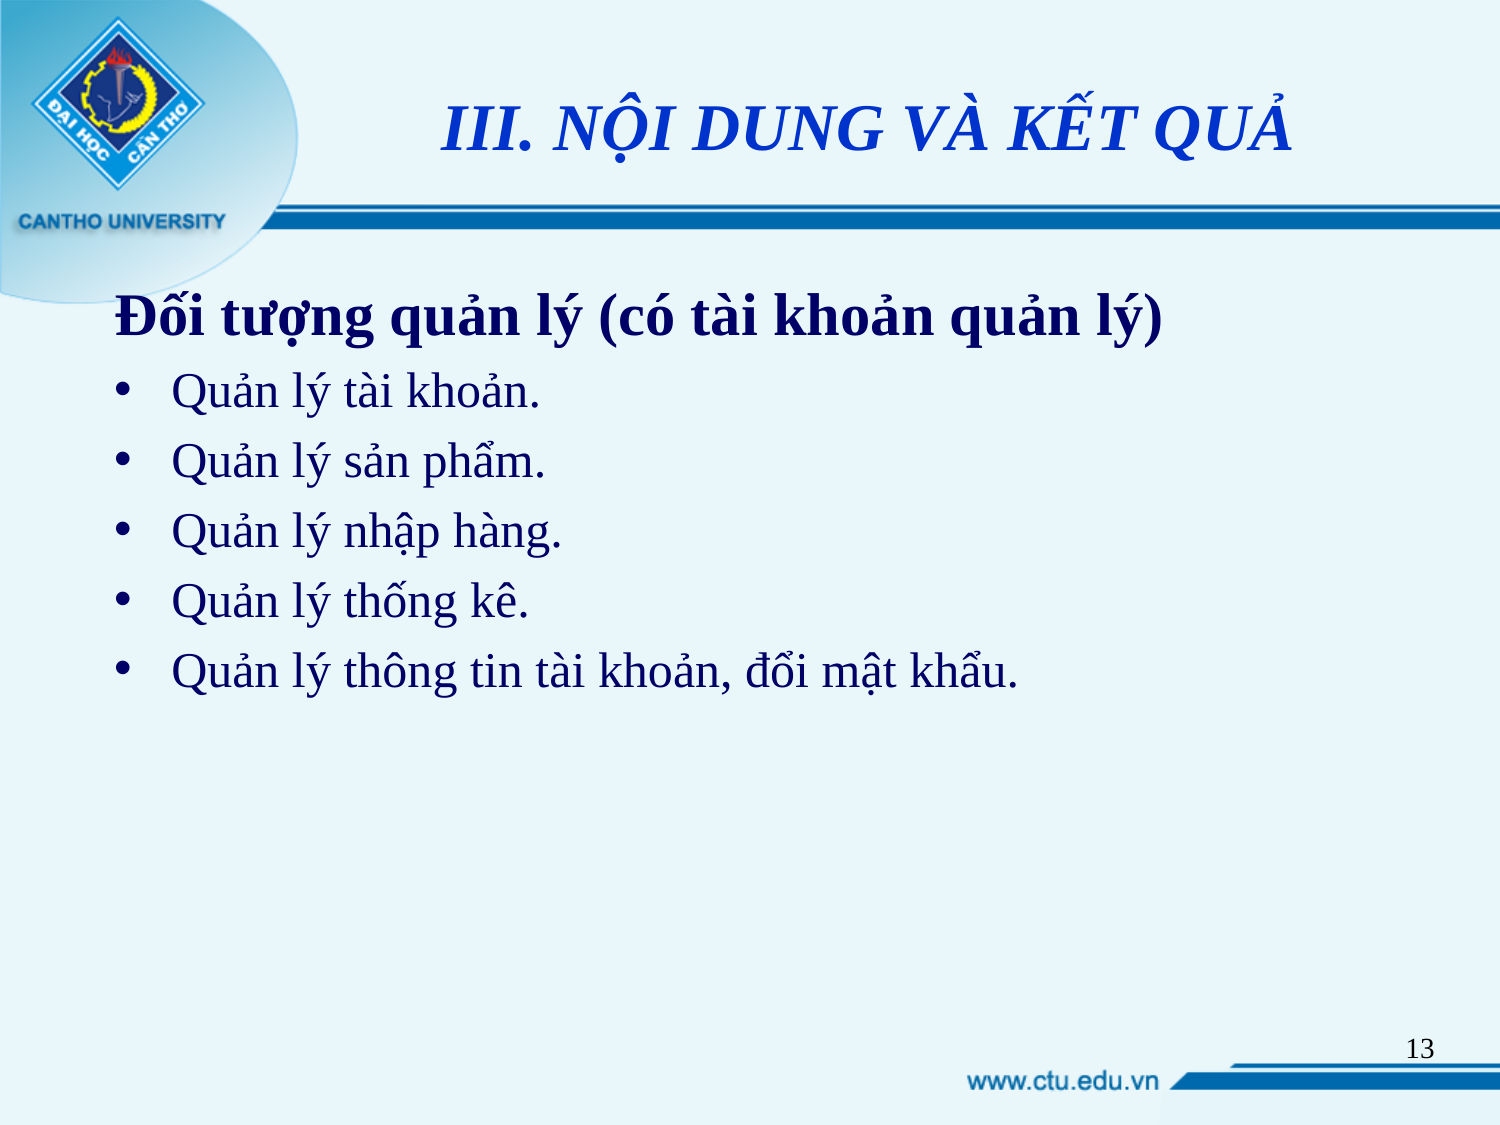

# III. NỘI DUNG VÀ KẾT QUẢ
Đối tượng quản lý (có tài khoản quản lý)
Quản lý tài khoản.
Quản lý sản phẩm.
Quản lý nhập hàng.
Quản lý thống kê.
Quản lý thông tin tài khoản, đổi mật khẩu.

13